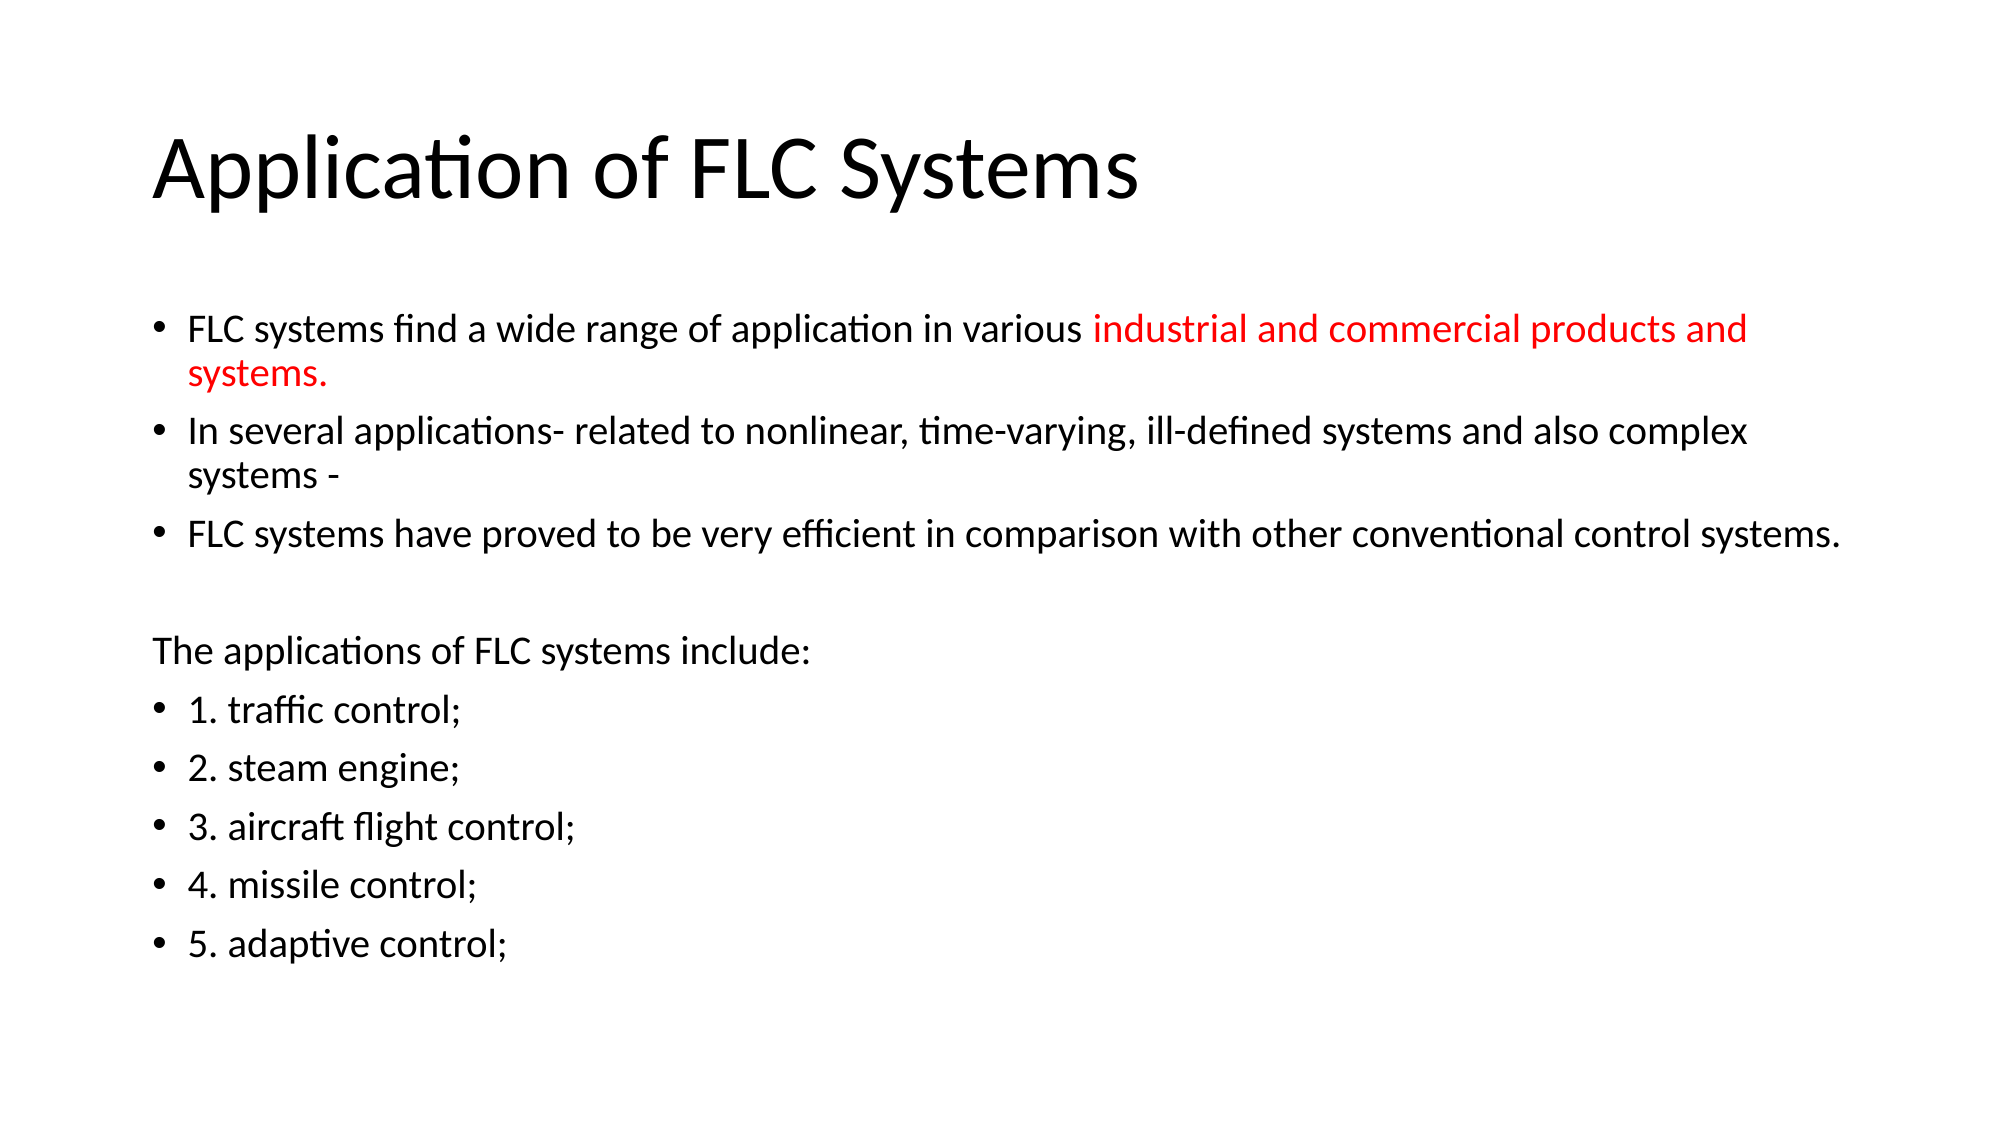

# Application of FLC Systems
FLC systems find a wide range of application in various industrial and commercial products and systems.
In several applications- related to nonlinear, time-varying, ill-defined systems and also complex systems -
FLC systems have proved to be very efficient in comparison with other conventional control systems.

The applications of FLC systems include:
1. traffic control;
2. steam engine;
3. aircraft flight control;
4. missile control;
5. adaptive control;